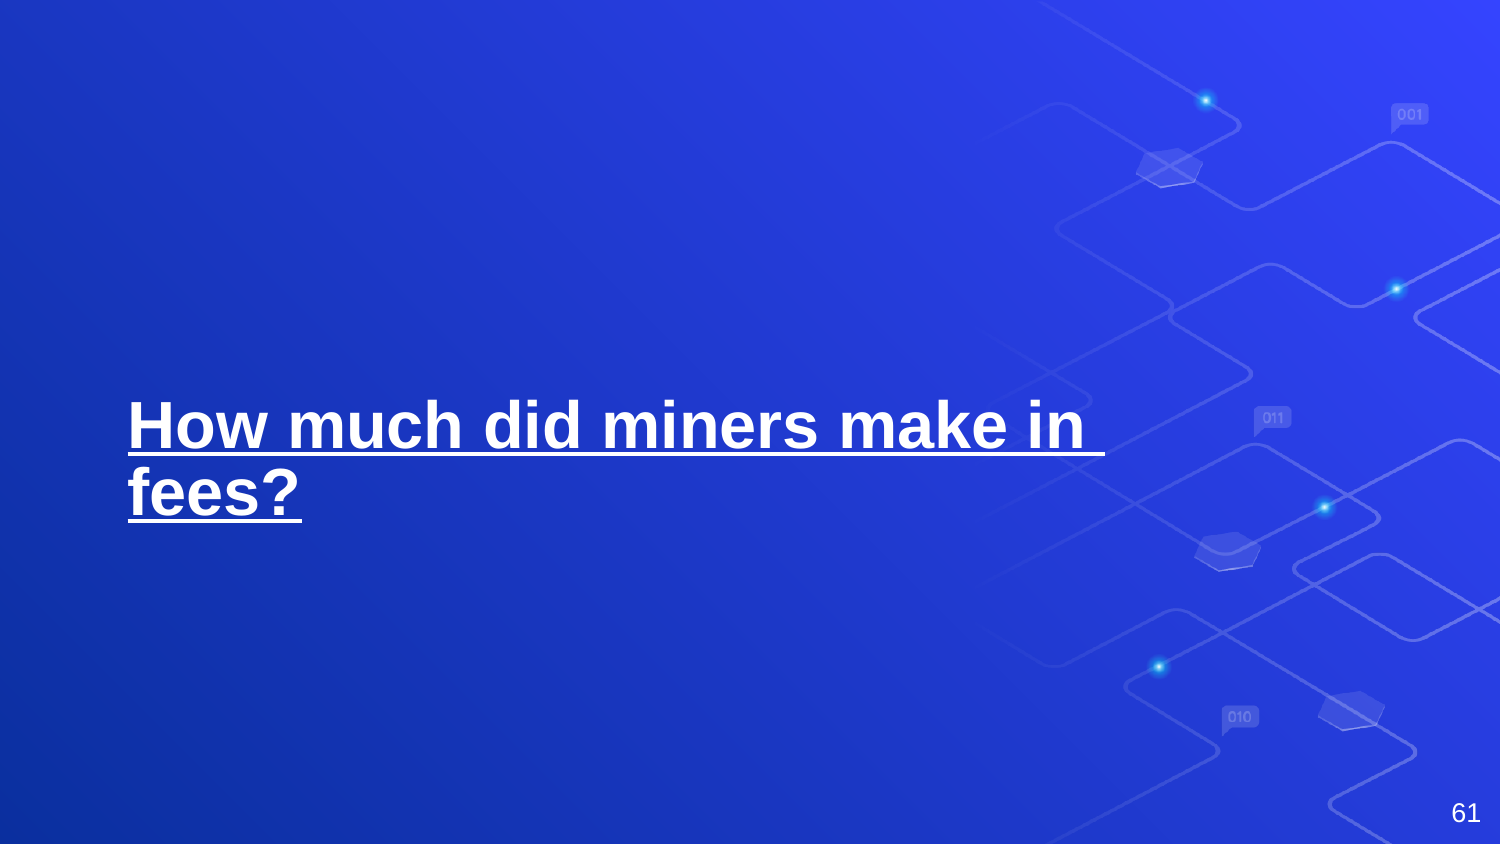

How much did miners make in fees?
61